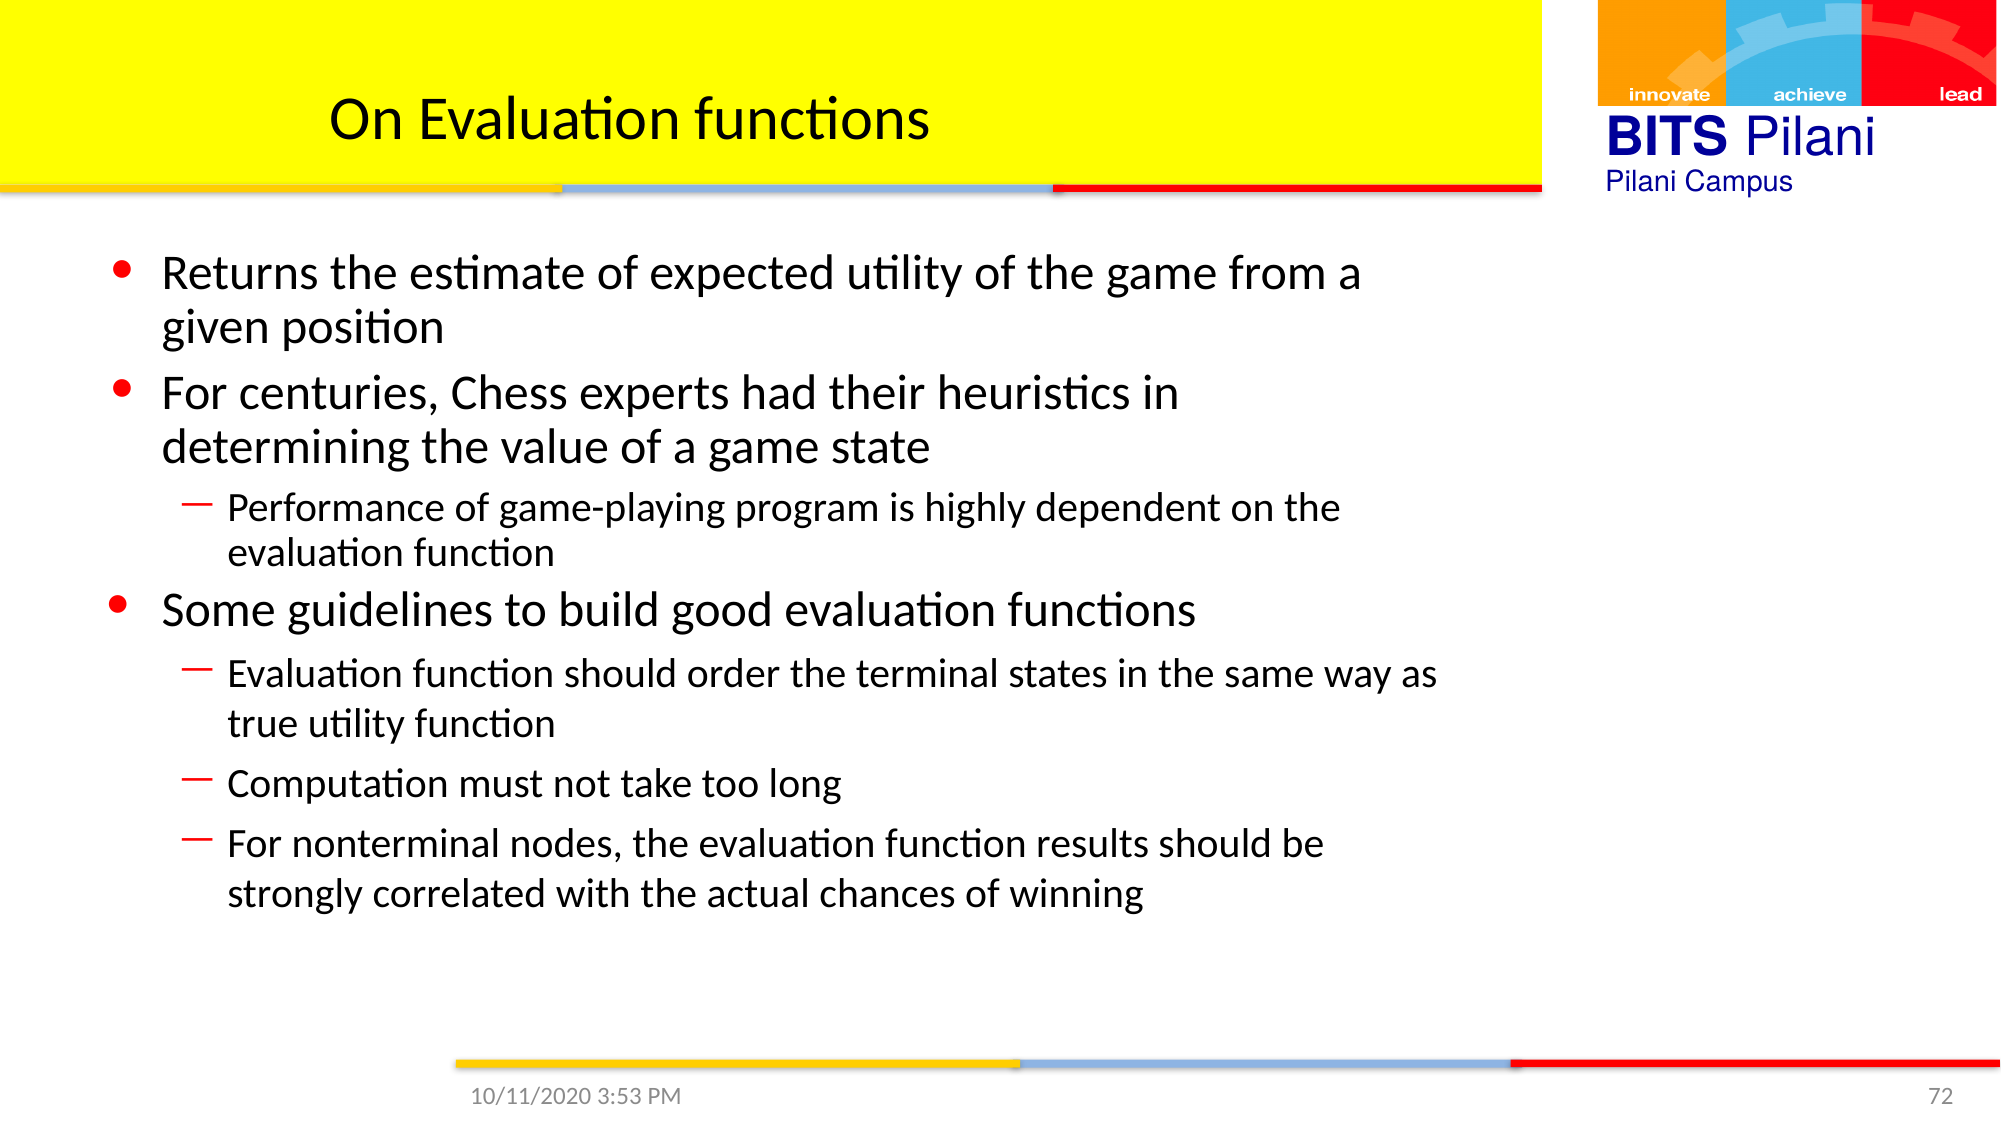

On Evaluation functions
Returns the estimate of expected utility of the game from a given position
For centuries, Chess experts had their heuristics in determining the value of a game state
Performance of game-playing program is highly dependent on the evaluation function
Some guidelines to build good evaluation functions
Evaluation function should order the terminal states in the same way as true utility function
Computation must not take too long
For nonterminal nodes, the evaluation function results should be strongly correlated with the actual chances of winning

10/11/2020 3:53 PM
72